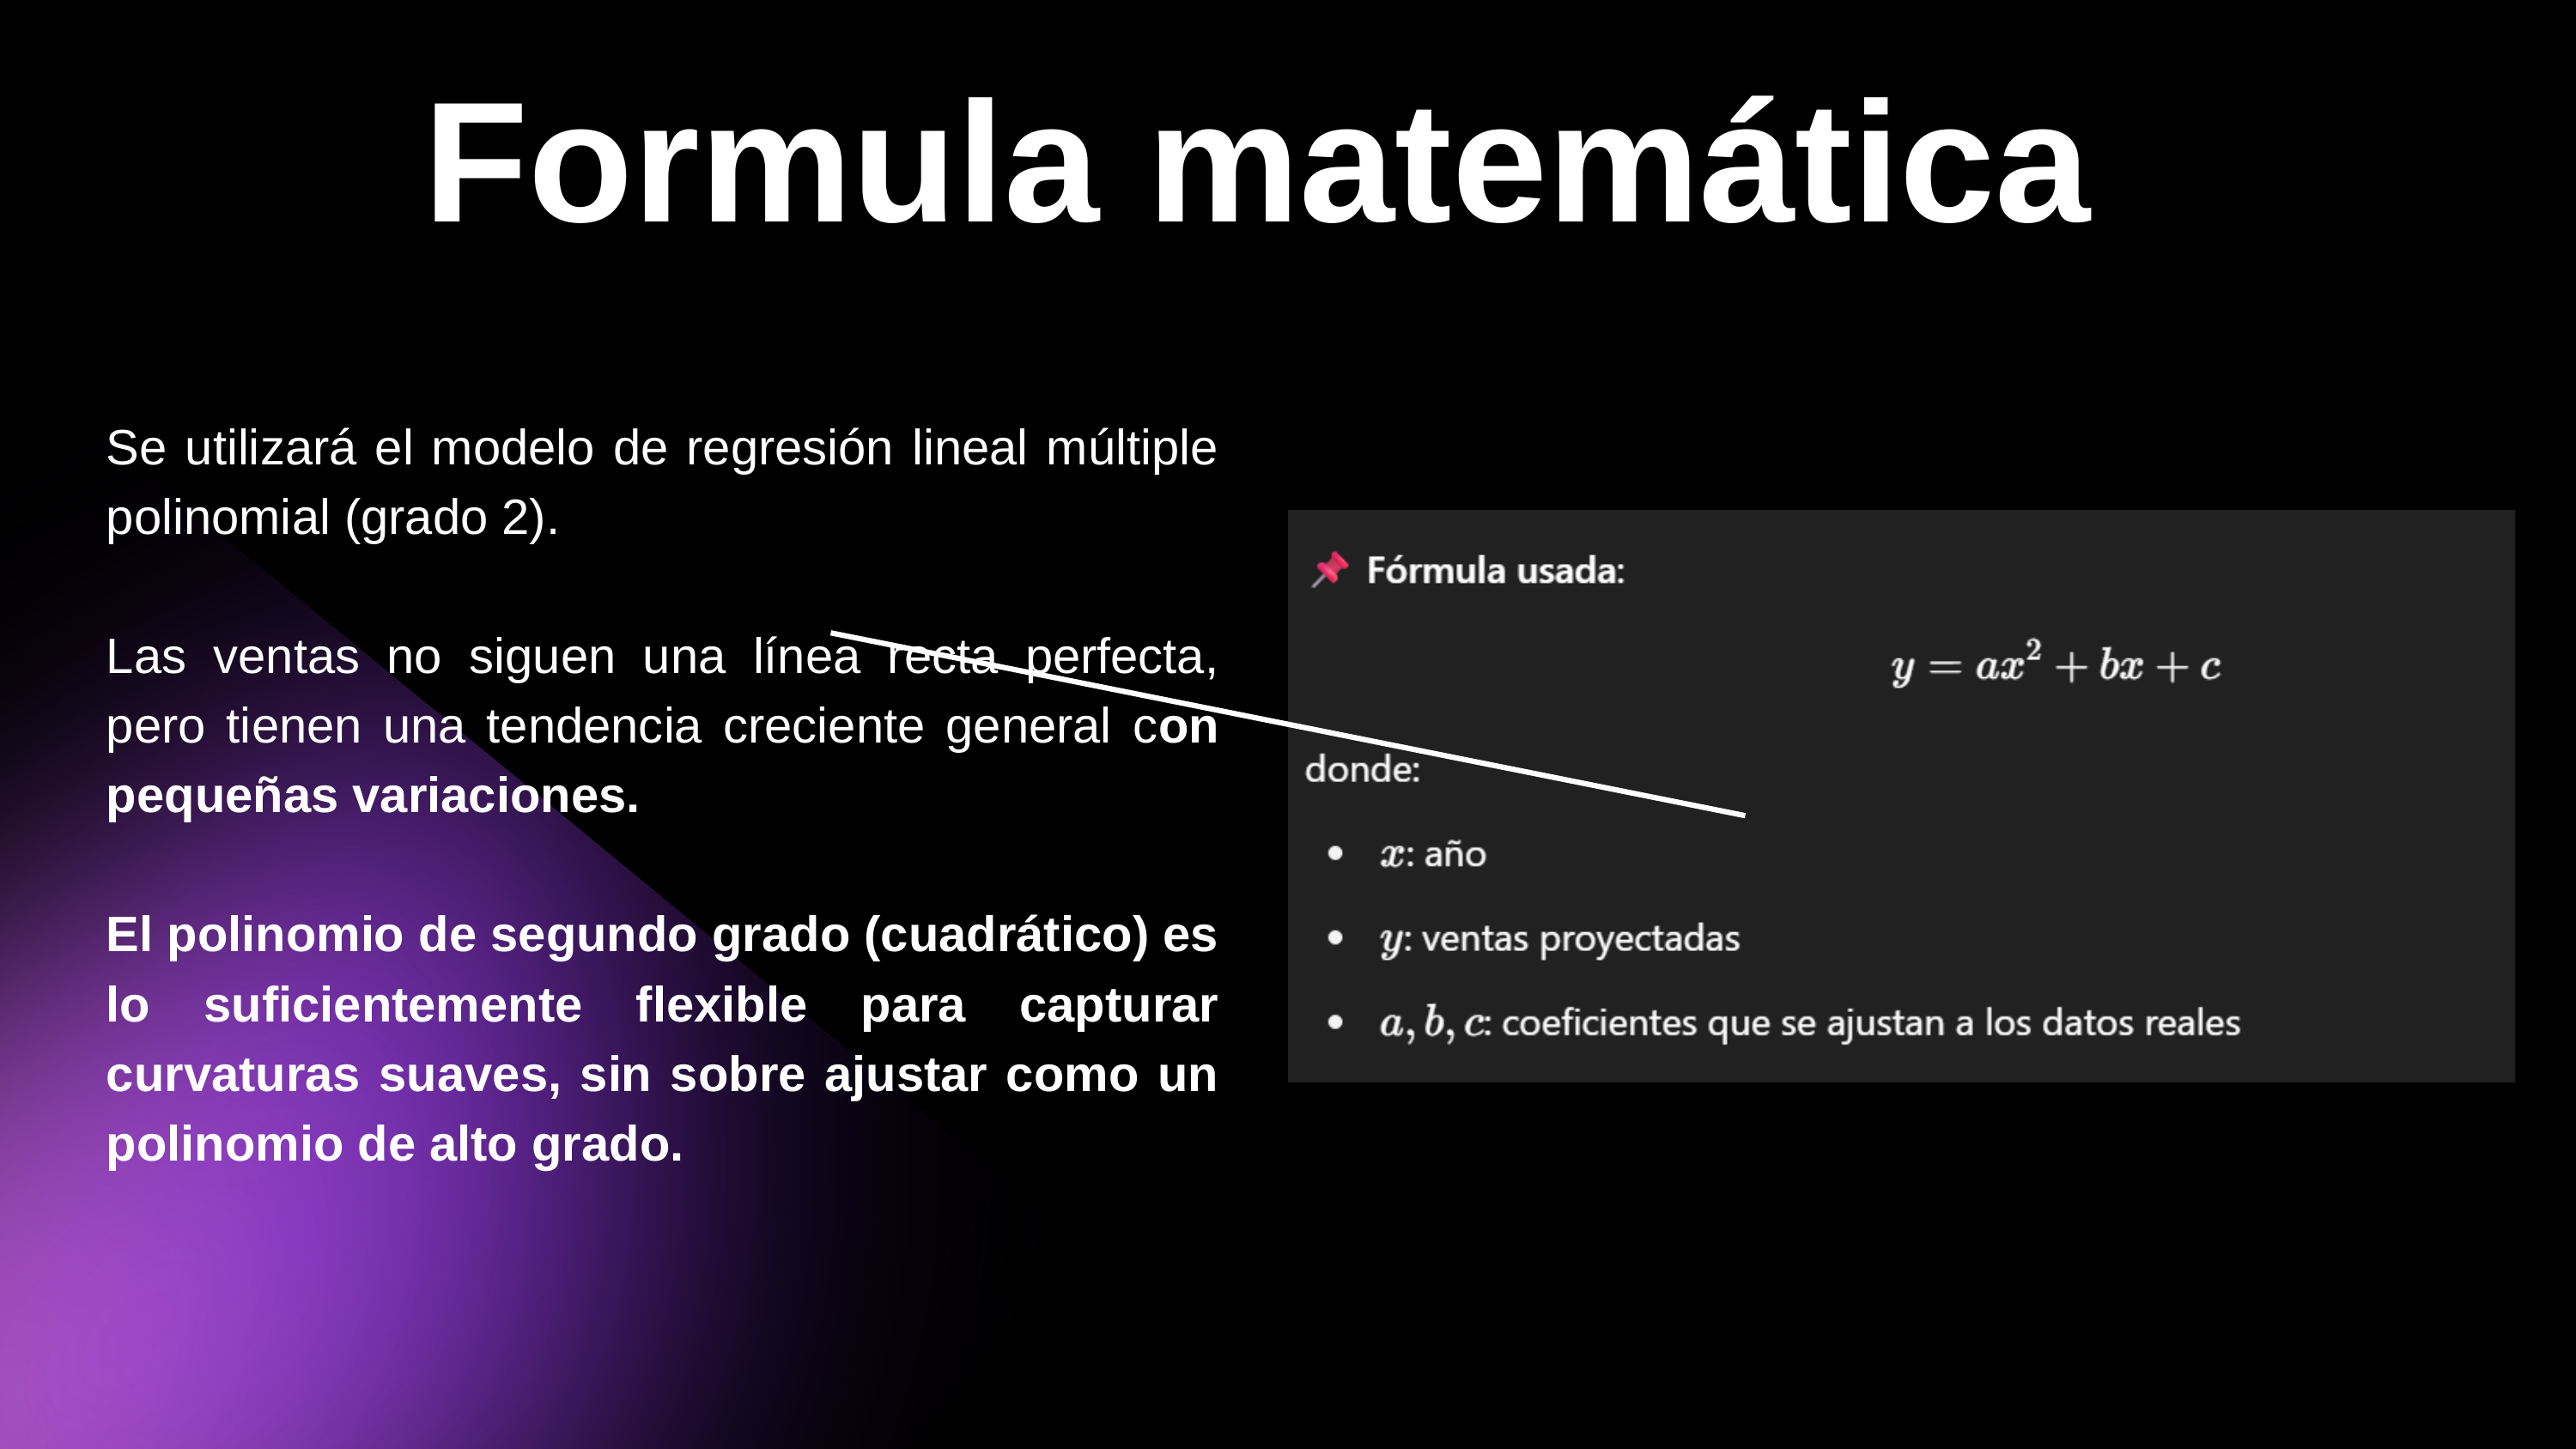

Formula matemática
Se utilizará el modelo de regresión lineal múltiple polinomial (grado 2).

Las ventas no siguen una línea recta perfecta, pero tienen una tendencia creciente general con pequeñas variaciones.

El polinomio de segundo grado (cuadrático) es lo suficientemente flexible para capturar curvaturas suaves, sin sobre ajustar como un polinomio de alto grado.